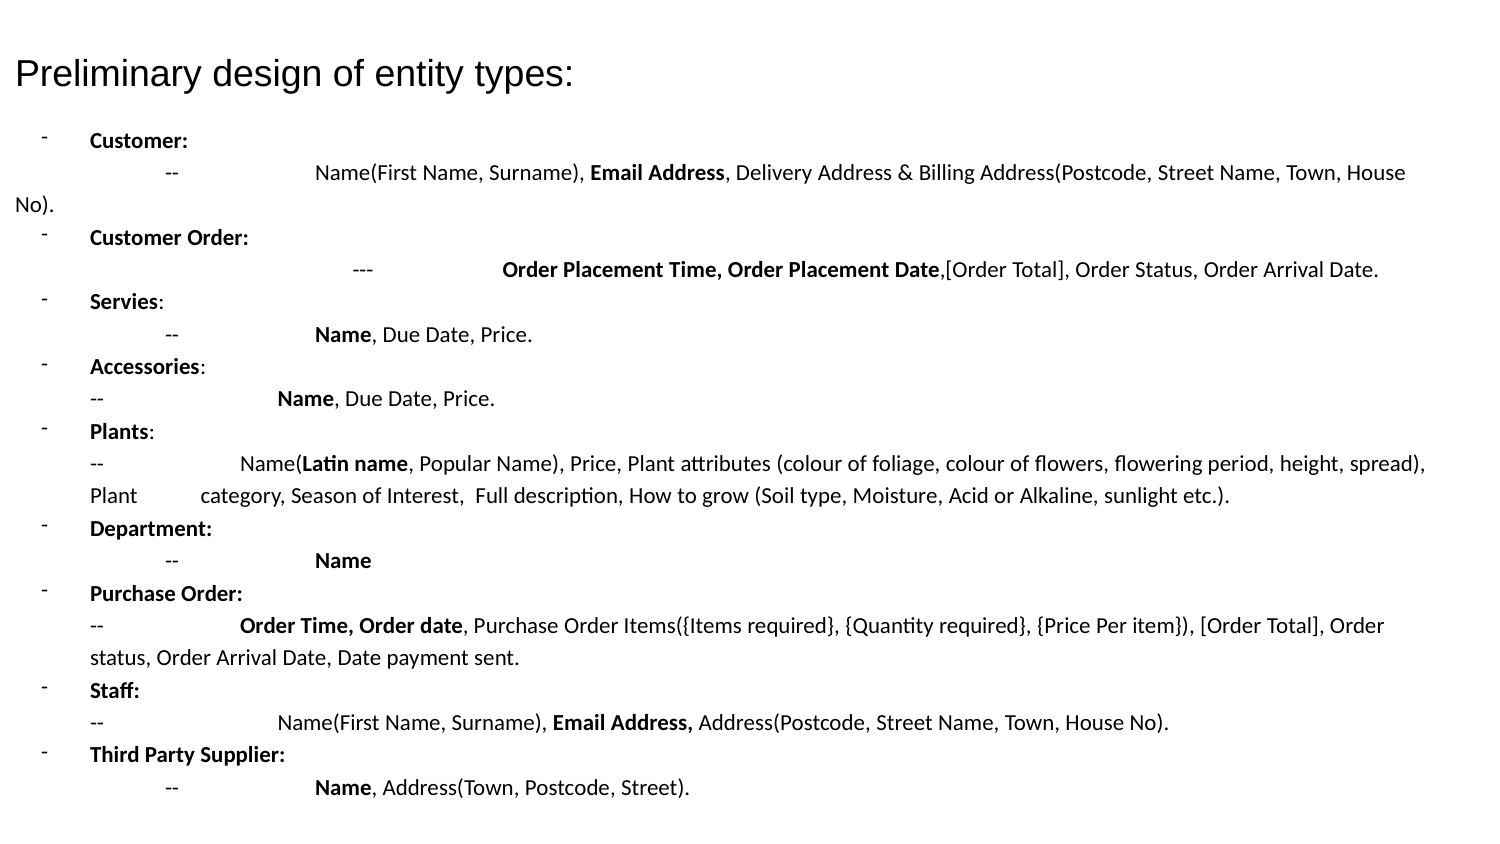

Preliminary design of entity types:​
Customer:
 	--	Name(First Name, Surname), Email Address, Delivery Address & Billing Address(Postcode, Street Name, Town, House No).
Customer Order:​
 		--- 	Order Placement Time, Order Placement Date,[Order Total], Order Status, Order Arrival Date. ​
Servies:
 	--	Name, Due Date, Price.  ​
Accessories:
--		Name, Due Date, Price.  ​
Plants:
--	Name(Latin name, Popular Name), Price, Plant attributes (colour of foliage, colour of flowers, flowering period, height, spread),   Plant            category, Season of Interest,  Full description, How to grow (Soil type, Moisture, Acid or Alkaline, sunlight etc.). ​
Department:​
 	--	Name​
Purchase Order:​
--	Order Time, Order date, Purchase Order Items({Items required}, {Quantity required}, {Price Per item}), [Order Total], Order status, Order Arrival Date, Date payment sent.​
Staff:
--		Name(First Name, Surname), Email Address, Address(Postcode, Street Name, Town, House No).​
Third Party Supplier:
 	--	Name, Address(Town, Postcode, Street).​